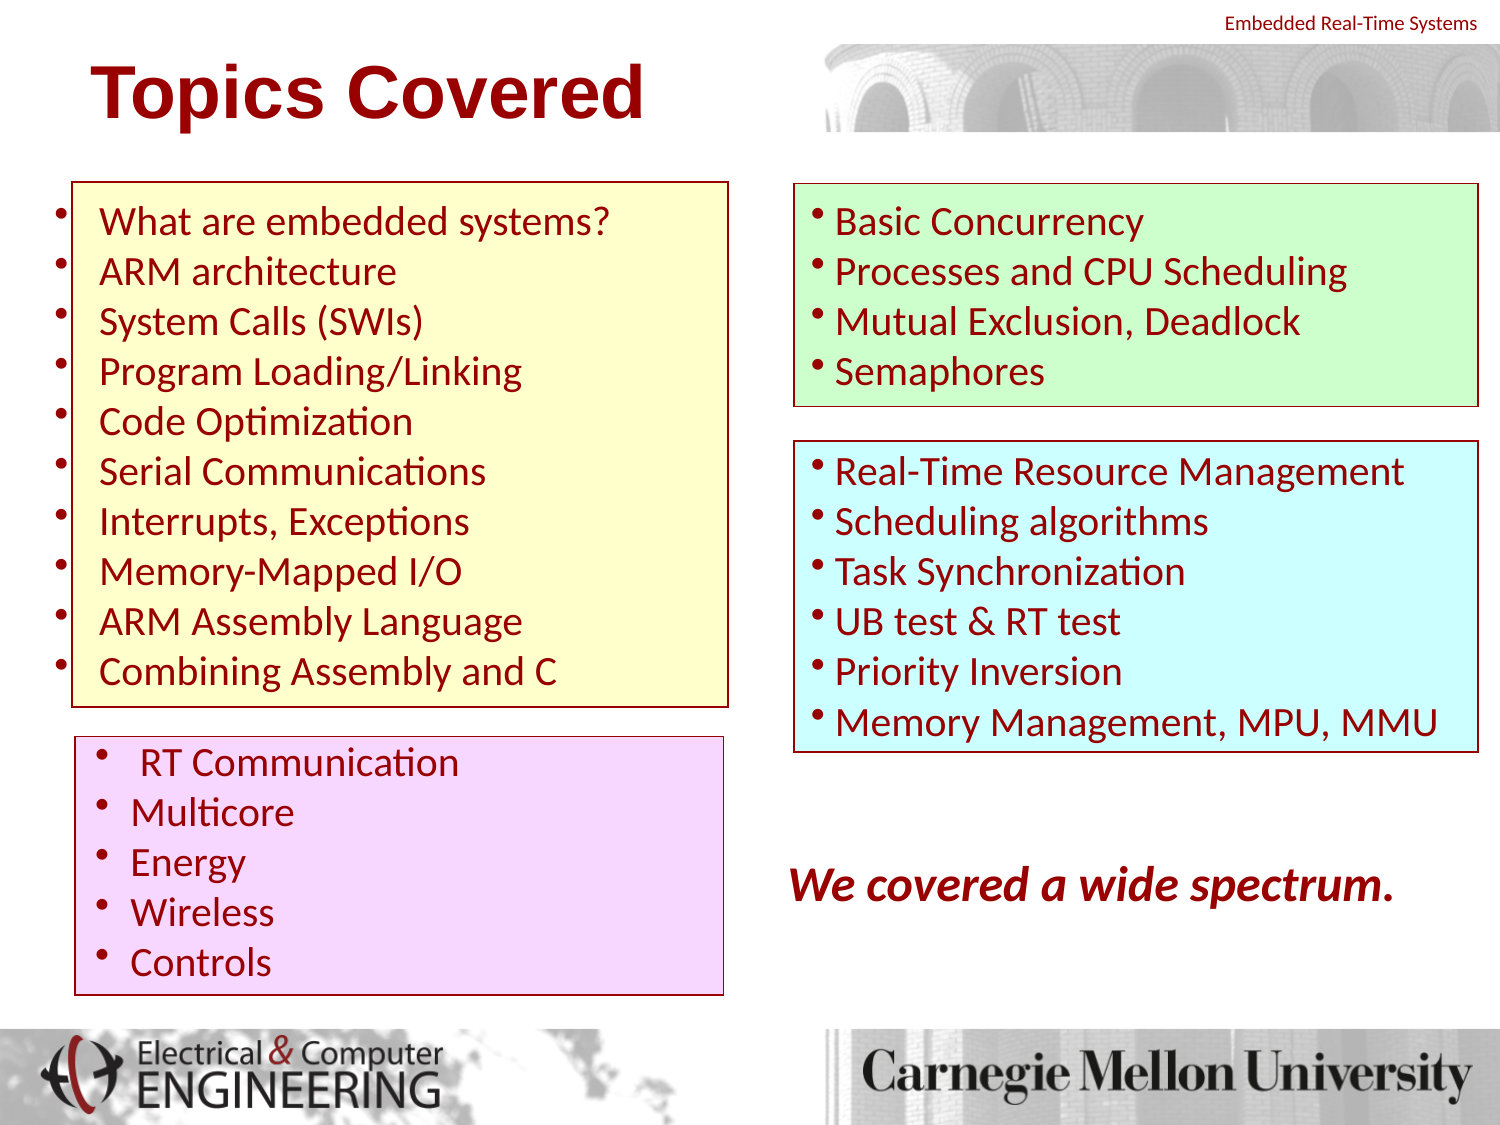

# Topics Covered

 What are embedded systems?
 ARM architecture
 System Calls (SWIs)
 Program Loading/Linking
 Code Optimization
 Serial Communications
 Interrupts, Exceptions
 Memory-Mapped I/O
 ARM Assembly Language
 Combining Assembly and C
 Basic Concurrency
 Processes and CPU Scheduling
 Mutual Exclusion, Deadlock
 Semaphores

 Real-Time Resource Management
 Scheduling algorithms
 Task Synchronization
 UB test & RT test
 Priority Inversion
 Memory Management, MPU, MMU

 RT Communication
Multicore
Energy
Wireless
Controls

We covered a wide spectrum.